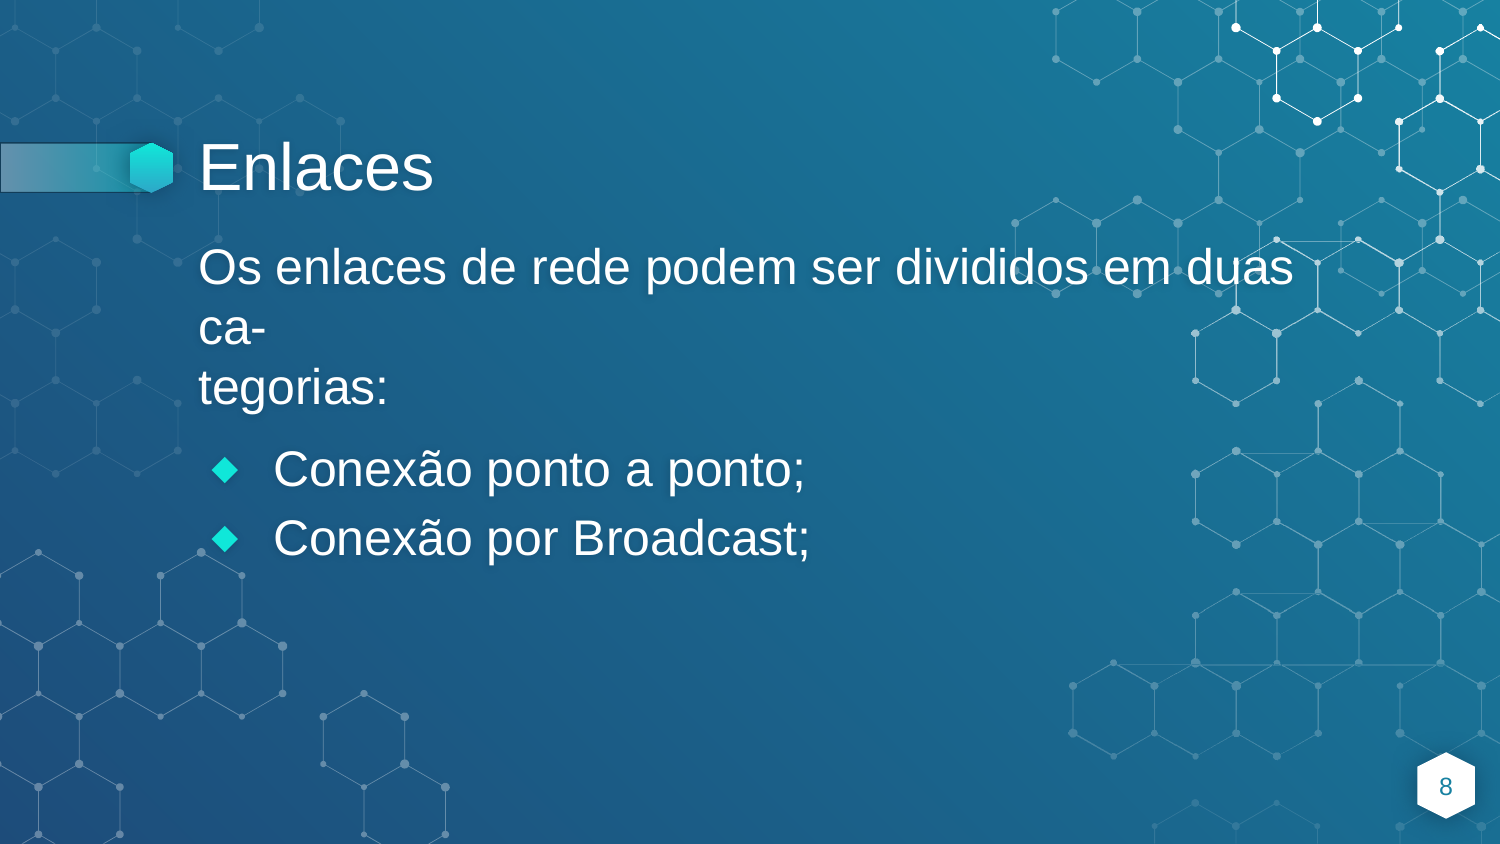

# Enlaces
Os enlaces de rede podem ser divididos em duas ca-
tegorias:
Conexão ponto a ponto;
Conexão por Broadcast;
8